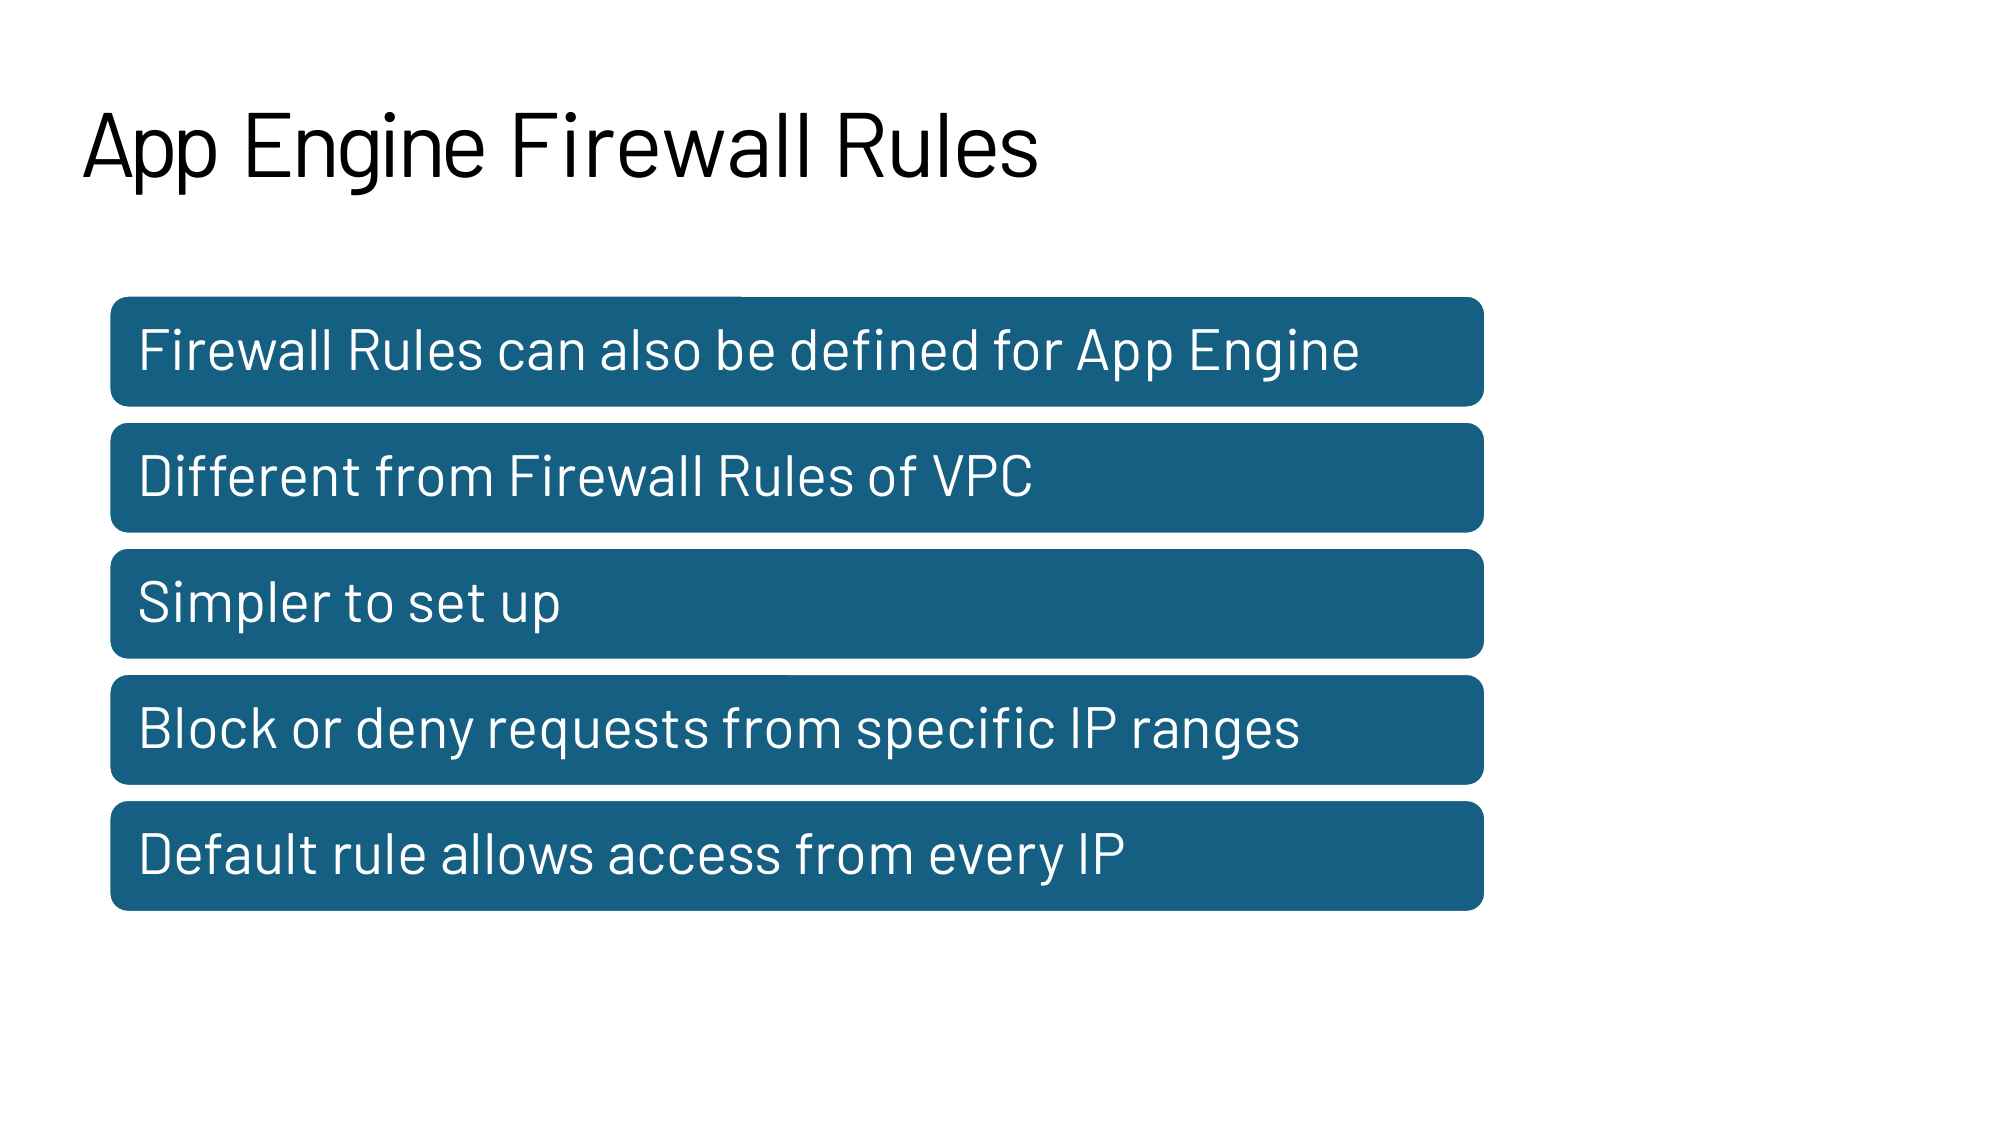

# App Engine Firewall Rules
Firewall Rules can also be defined for App Engine
Different from Firewall Rules of VPC
Simpler to set up
Block or deny requests from specific IP ranges
Default rule allows access from every IP